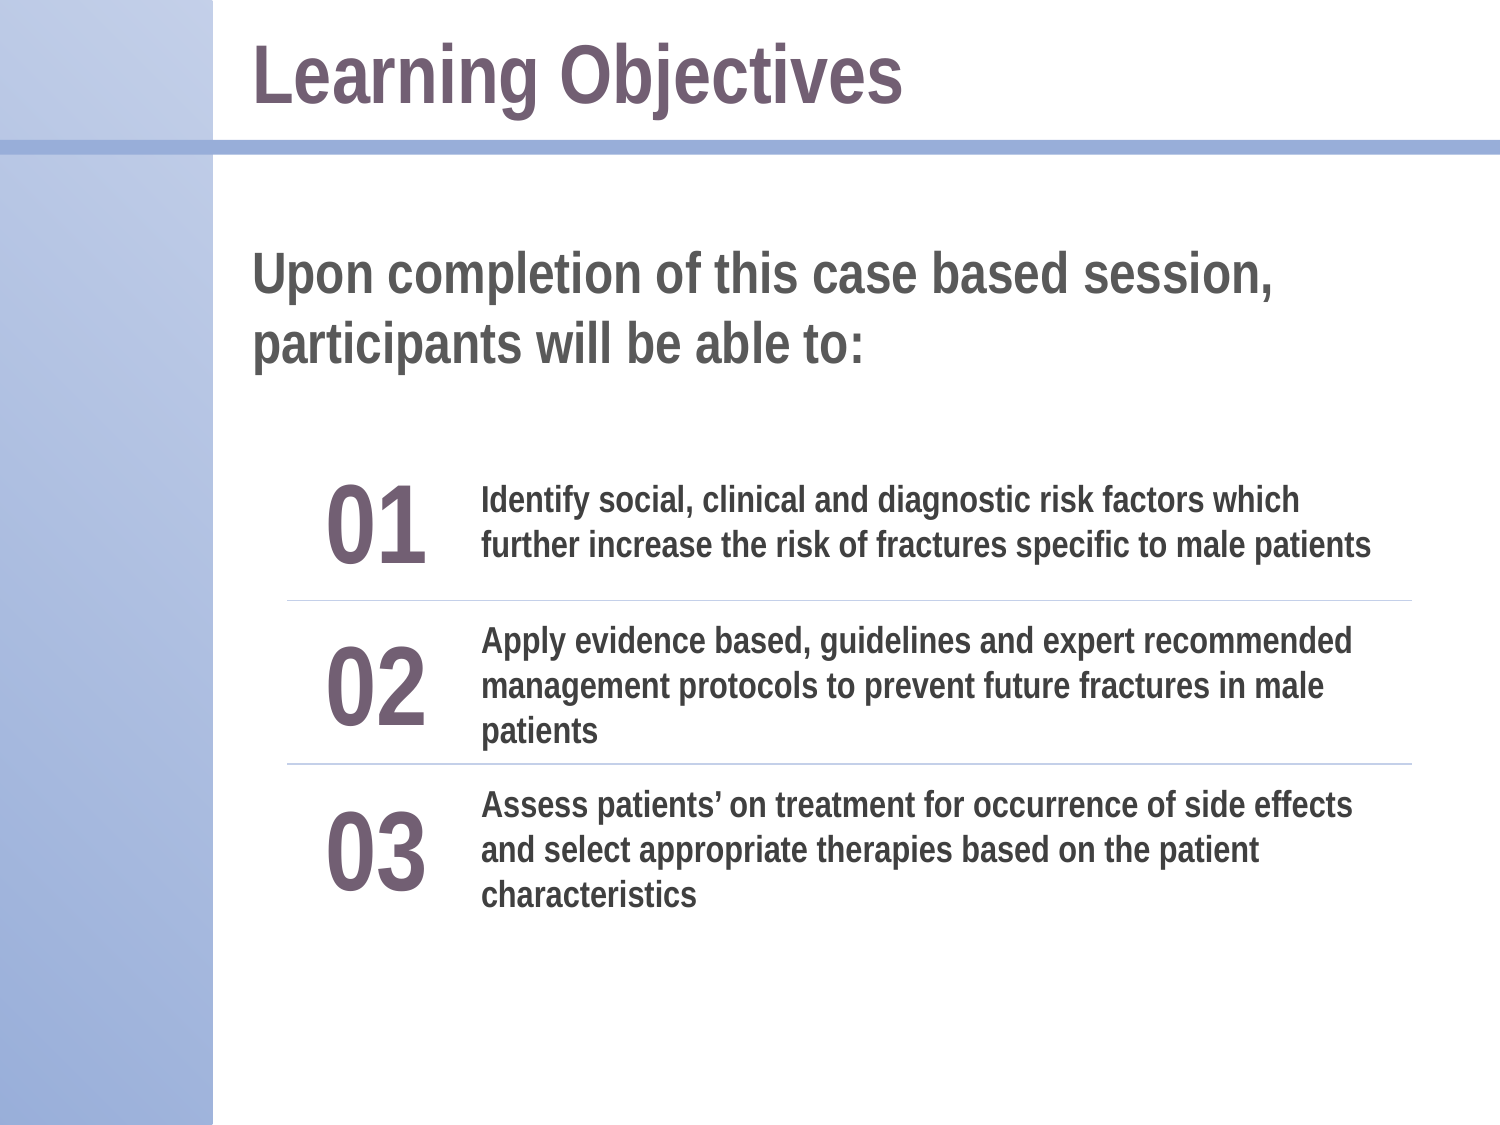

Learning Objectives

Upon completion of this case based session, participants will be able to:
01
Identify social, clinical and diagnostic risk factors which further increase the risk of fractures specific to male patients
02
Apply evidence based, guidelines and expert recommended management protocols to prevent future fractures in male patients
03
Assess patients’ on treatment for occurrence of side effects and select appropriate therapies based on the patient characteristics